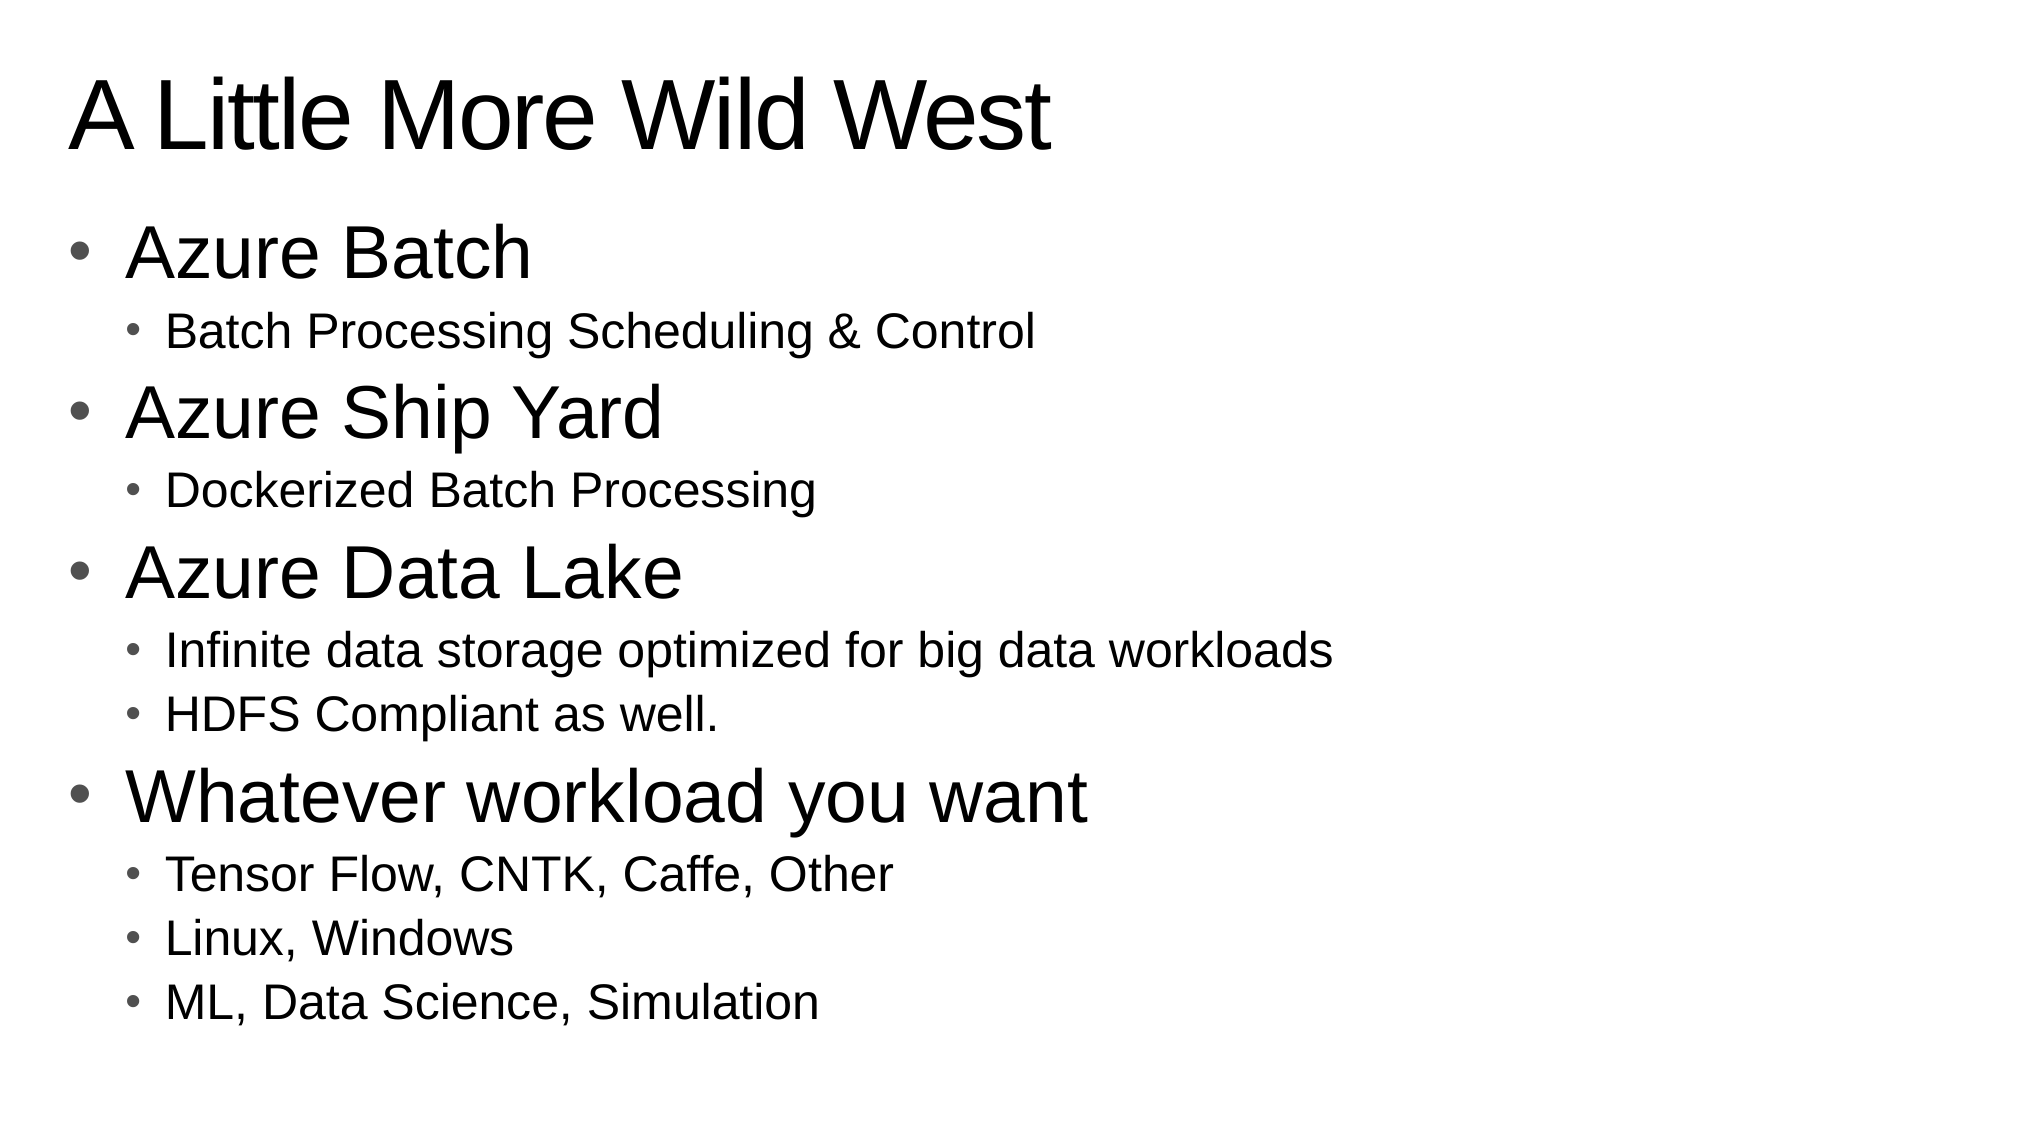

# A Little More Wild West
Azure Batch
Batch Processing Scheduling & Control
Azure Ship Yard
Dockerized Batch Processing
Azure Data Lake
Infinite data storage optimized for big data workloads
HDFS Compliant as well.
Whatever workload you want
Tensor Flow, CNTK, Caffe, Other
Linux, Windows
ML, Data Science, Simulation